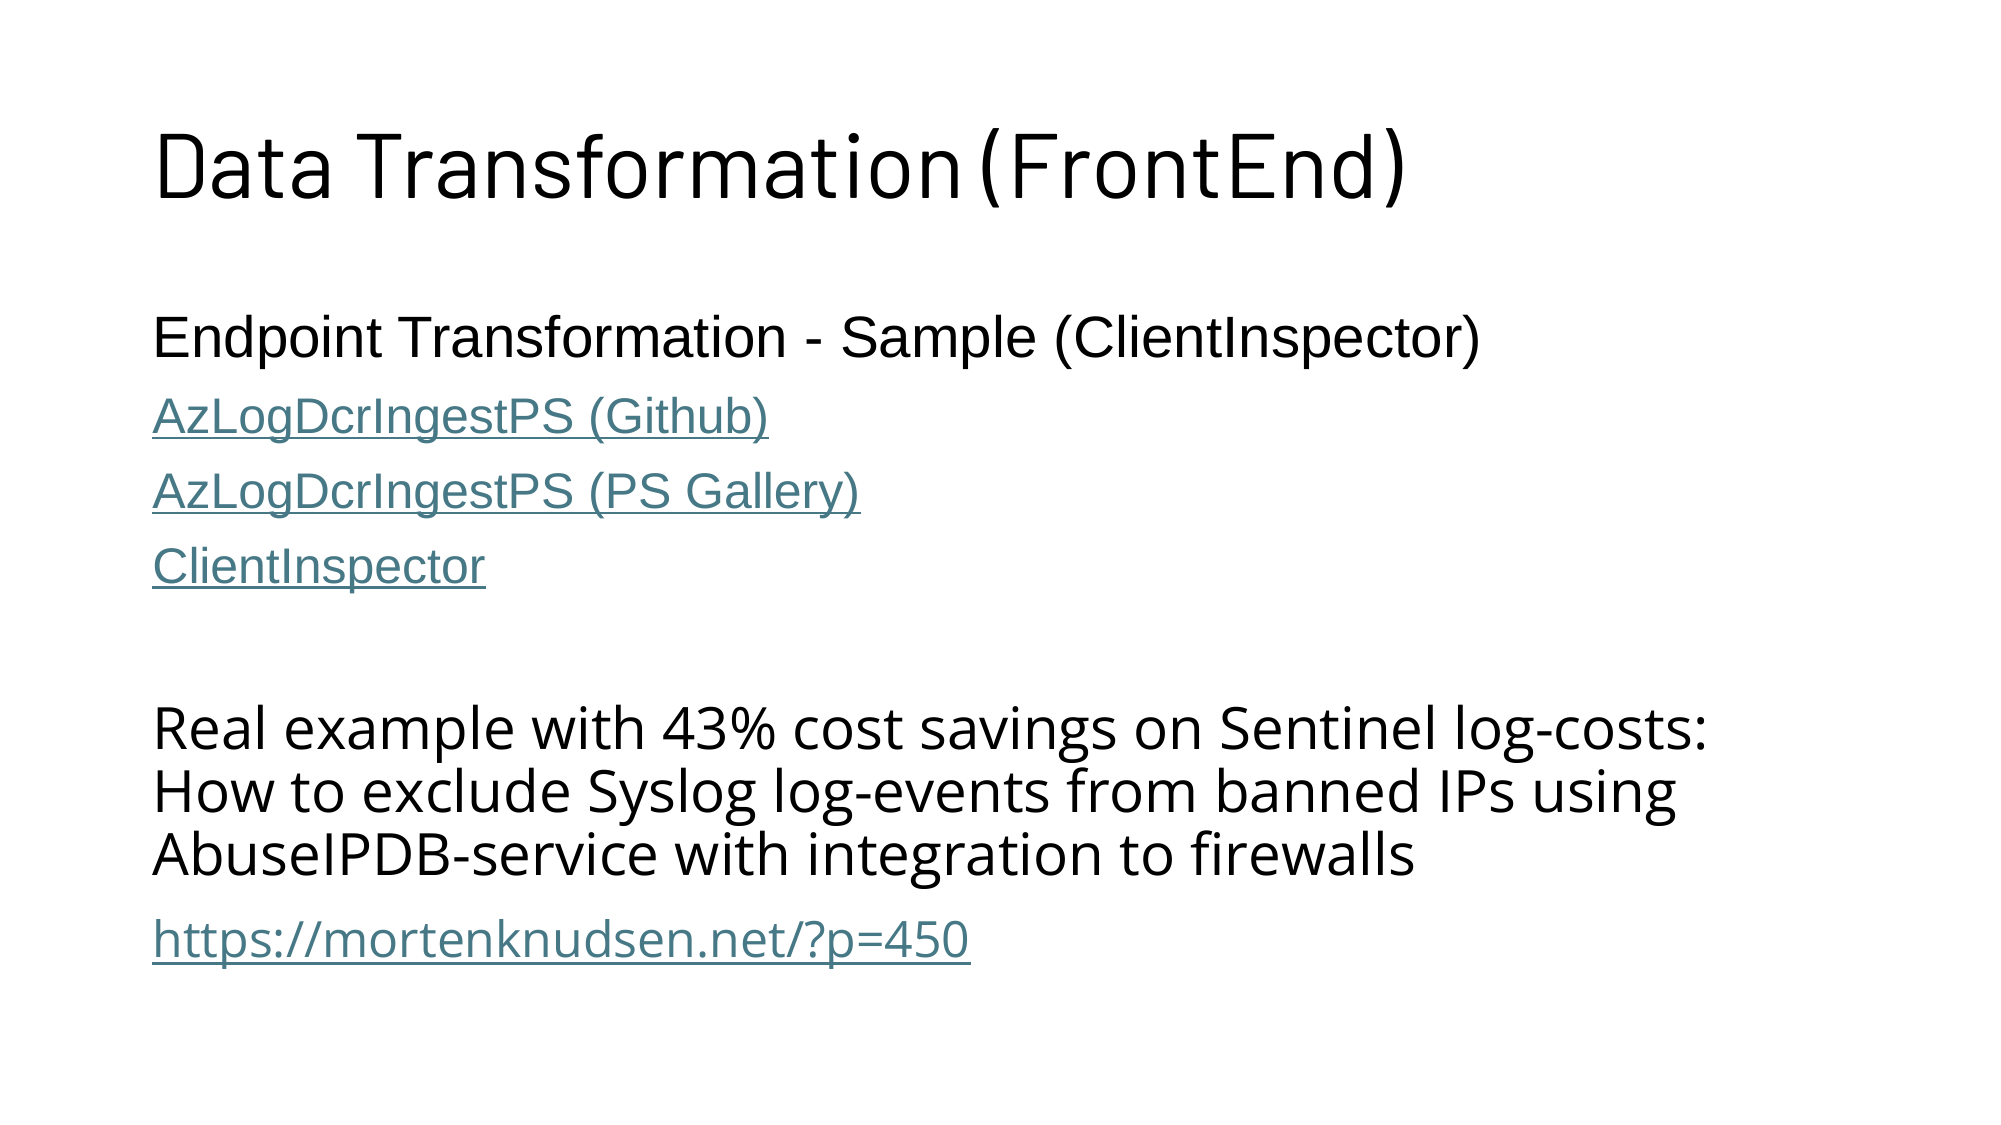

# Data Transformation (FrontEnd)
Endpoint Transformation - Sample (ClientInspector)
AzLogDcrIngestPS (Github)
AzLogDcrIngestPS (PS Gallery)
ClientInspector

Real example with 43% cost savings on Sentinel log-costs: How to exclude Syslog log-events from banned IPs using AbuseIPDB-service with integration to firewalls
https://mortenknudsen.net/?p=450